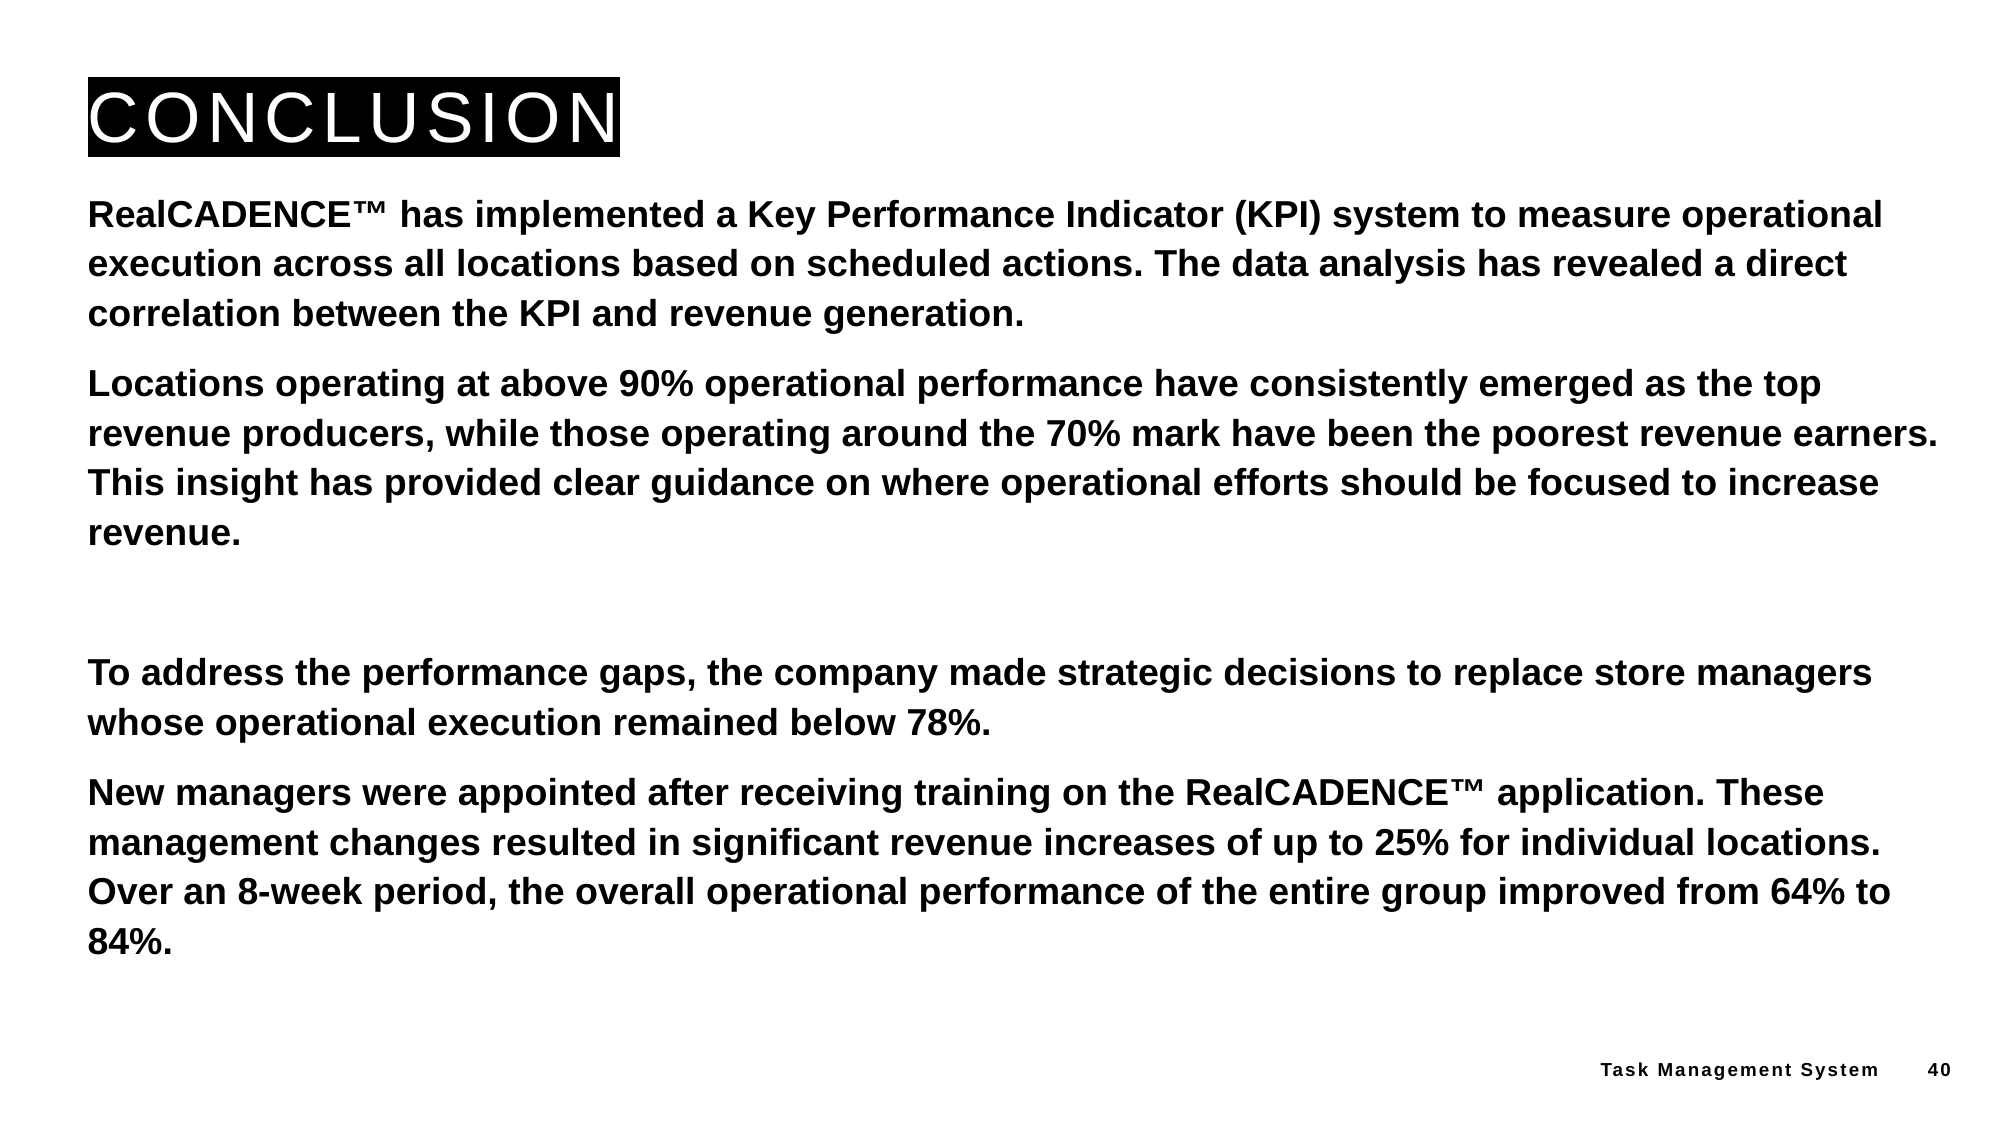

# Conclusion
RealCADENCE™ has implemented a Key Performance Indicator (KPI) system to measure operational execution across all locations based on scheduled actions. The data analysis has revealed a direct correlation between the KPI and revenue generation.
Locations operating at above 90% operational performance have consistently emerged as the top revenue producers, while those operating around the 70% mark have been the poorest revenue earners. This insight has provided clear guidance on where operational efforts should be focused to increase revenue.

To address the performance gaps, the company made strategic decisions to replace store managers whose operational execution remained below 78%.
New managers were appointed after receiving training on the RealCADENCE™ application. These management changes resulted in significant revenue increases of up to 25% for individual locations. Over an 8-week period, the overall operational performance of the entire group improved from 64% to 84%.

Task Management System
40